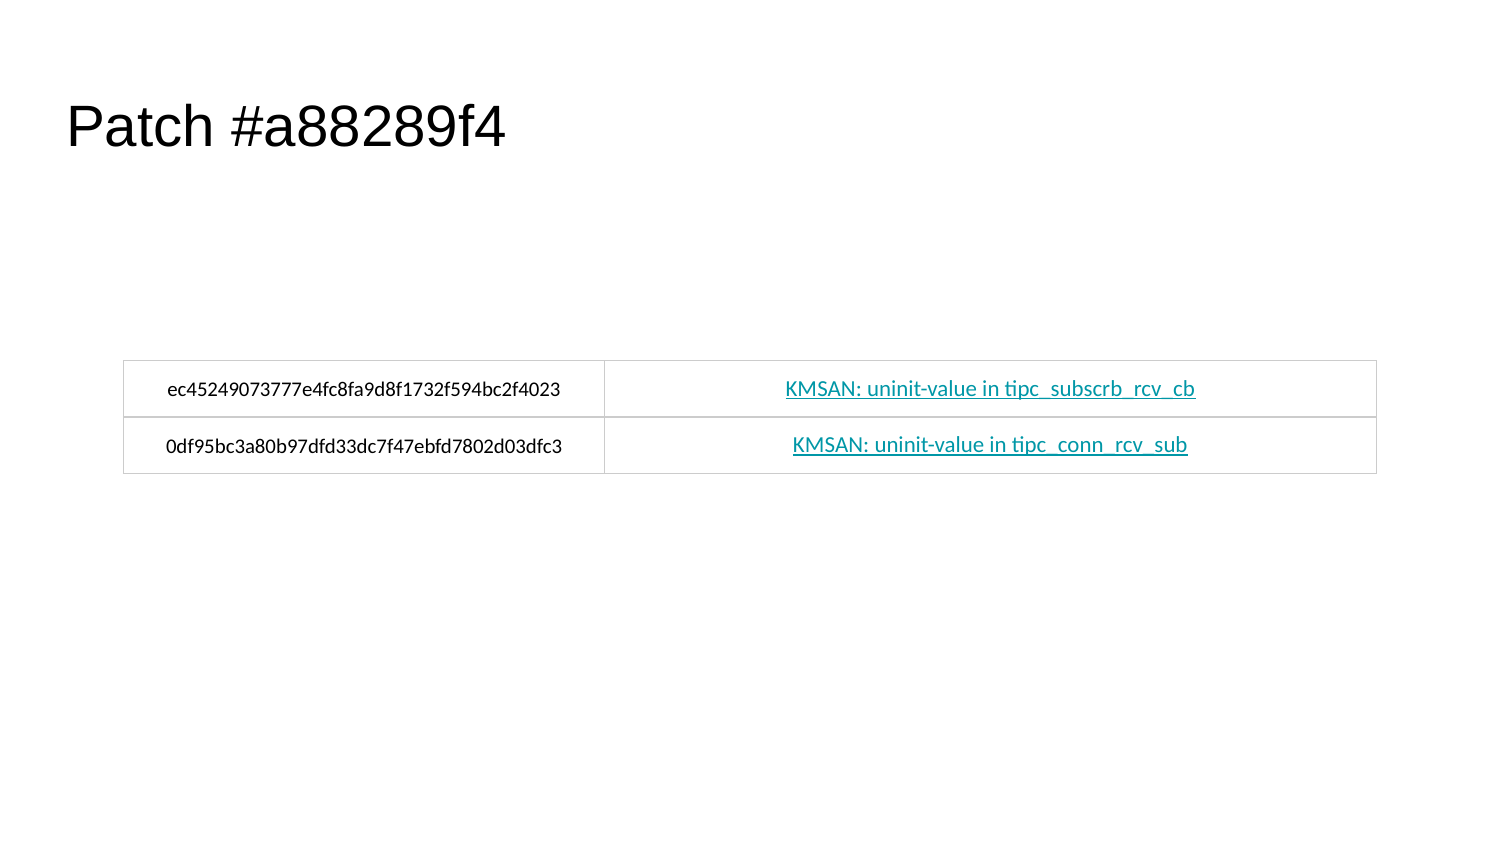

# Patch #a88289f4
| ec45249073777e4fc8fa9d8f1732f594bc2f4023 | KMSAN: uninit-value in tipc\_subscrb\_rcv\_cb |
| --- | --- |
| 0df95bc3a80b97dfd33dc7f47ebfd7802d03dfc3 | KMSAN: uninit-value in tipc\_conn\_rcv\_sub |